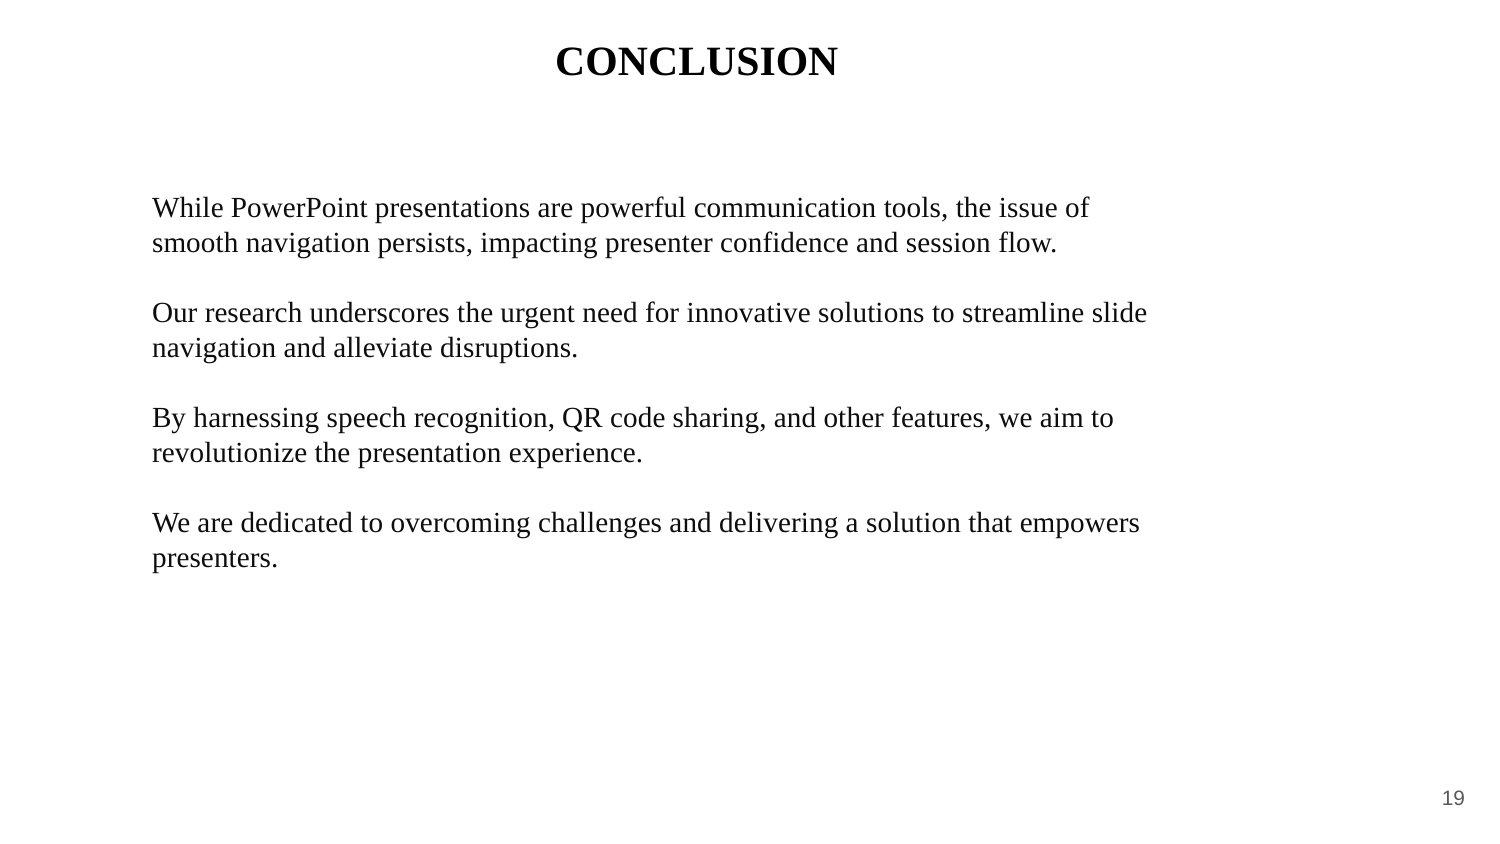

CONCLUSION
While PowerPoint presentations are powerful communication tools, the issue of smooth navigation persists, impacting presenter confidence and session flow.

Our research underscores the urgent need for innovative solutions to streamline slide navigation and alleviate disruptions.

By harnessing speech recognition, QR code sharing, and other features, we aim to revolutionize the presentation experience.

We are dedicated to overcoming challenges and delivering a solution that empowers presenters.

19